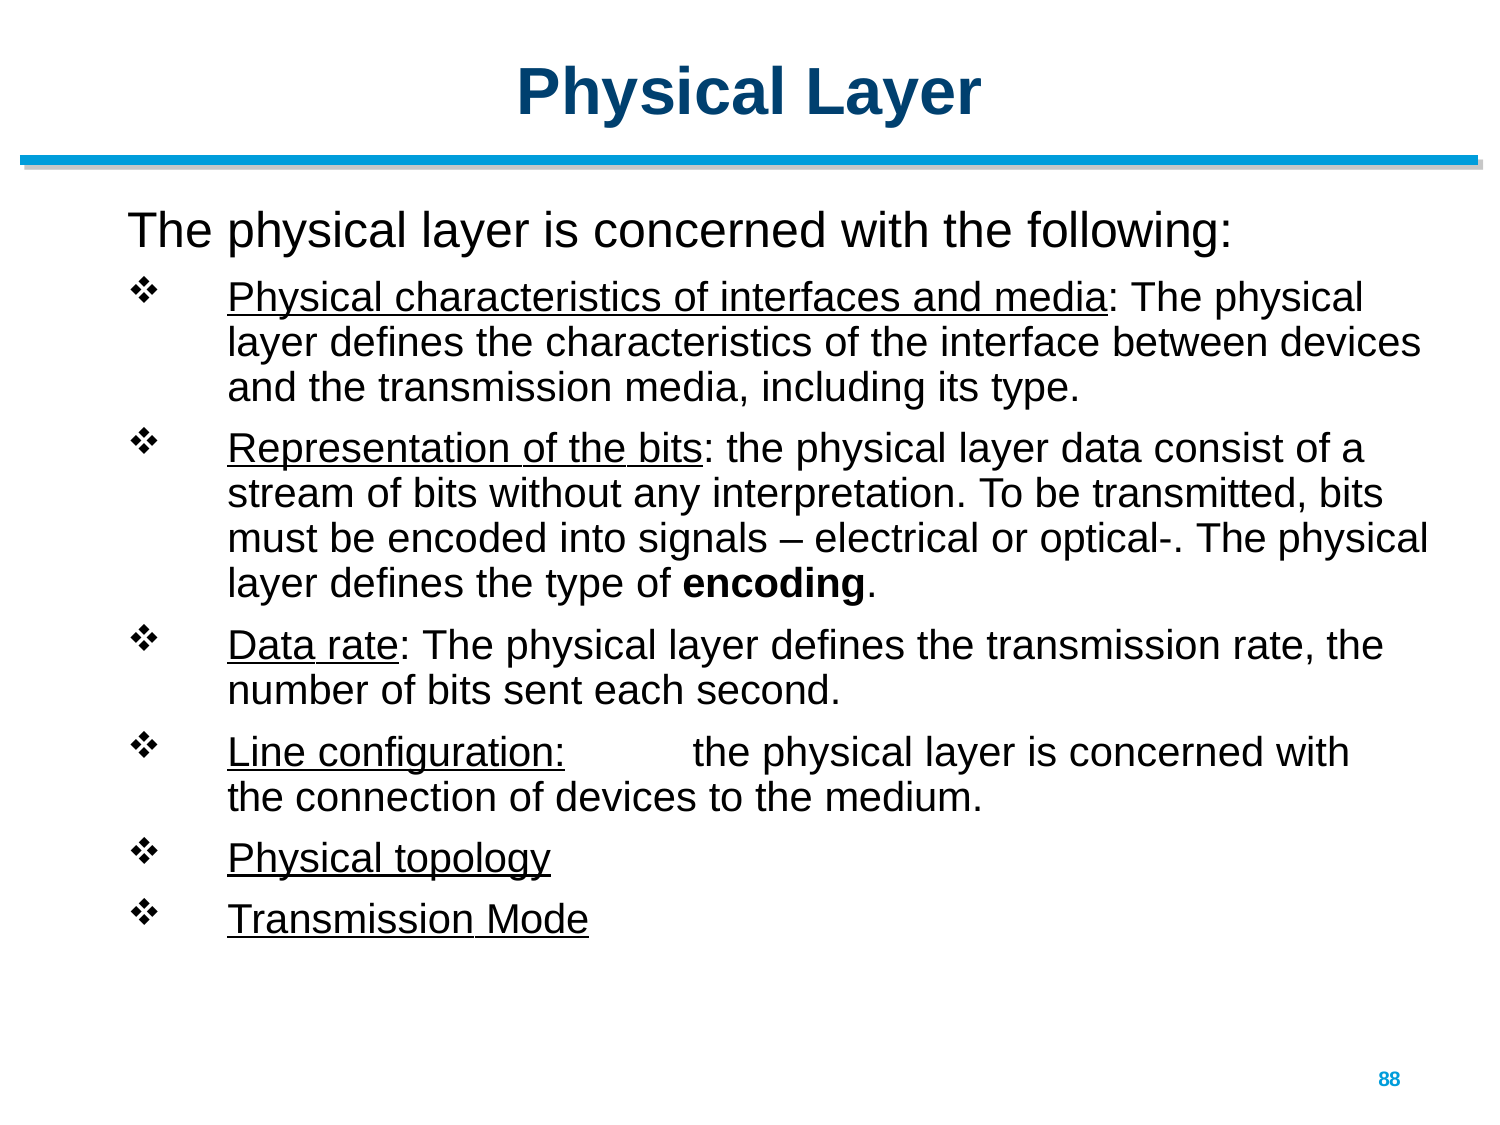

# Physical Layer
The physical layer is concerned with the following:
Physical characteristics of interfaces and media: The physical layer defines the characteristics of the interface between devices and the transmission media, including its type.
Representation of the bits: the physical layer data consist of a stream of bits without any interpretation. To be transmitted, bits must be encoded into signals – electrical or optical-. The physical layer defines the type of encoding.
Data rate: The physical layer defines the transmission rate, the number of bits sent each second.
Line configuration:	the physical layer is concerned with the connection of devices to the medium.
Physical topology
Transmission Mode
88